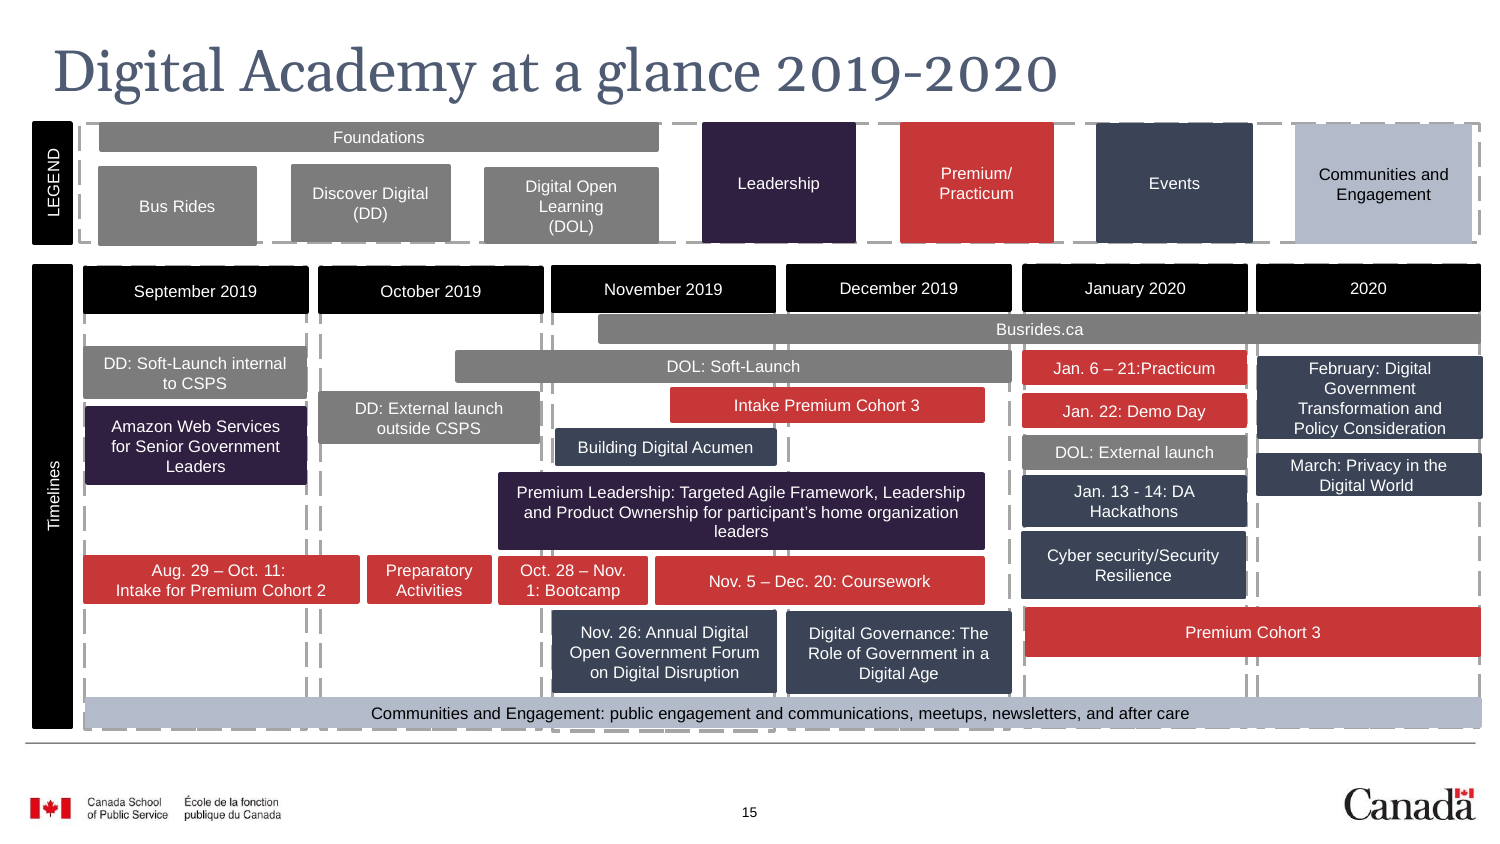

# Digital Academy at a glance 2019-2020

Leadership
Premium/
Practicum
Foundations
Events
Communities and Engagement
LEGEND
Discover Digital
(DD)
Bus Rides
Digital Open Learning
(DOL)

December 2019
2020
January 2020

November 2019

September 2019
October 2019

Busrides.ca
DD: Soft-Launch internal to CSPS
DOL: Soft-Launch
Jan. 6 – 21:Practicum
February: Digital Government Transformation and Policy Consideration
Intake Premium Cohort 3
DD: External launch outside CSPS
Jan. 22: Demo Day
Amazon Web Services for Senior Government Leaders
Building Digital Acumen
DOL: External launch
March: Privacy in the Digital World
Premium Leadership: Targeted Agile Framework, Leadership and Product Ownership for participant’s home organization leaders
Jan. 13 - 14: DA Hackathons
Timelines
Cyber security/Security Resilience
Aug. 29 – Oct. 11:
Intake for Premium Cohort 2
Preparatory Activities
Oct. 28 – Nov. 1: Bootcamp
Nov. 5 – Dec. 20: Coursework
Premium Cohort 3
Nov. 26: Annual Digital Open Government Forum on Digital Disruption
Digital Governance: The Role of Government in a Digital Age
Communities and Engagement: public engagement and communications, meetups, newsletters, and after care
15